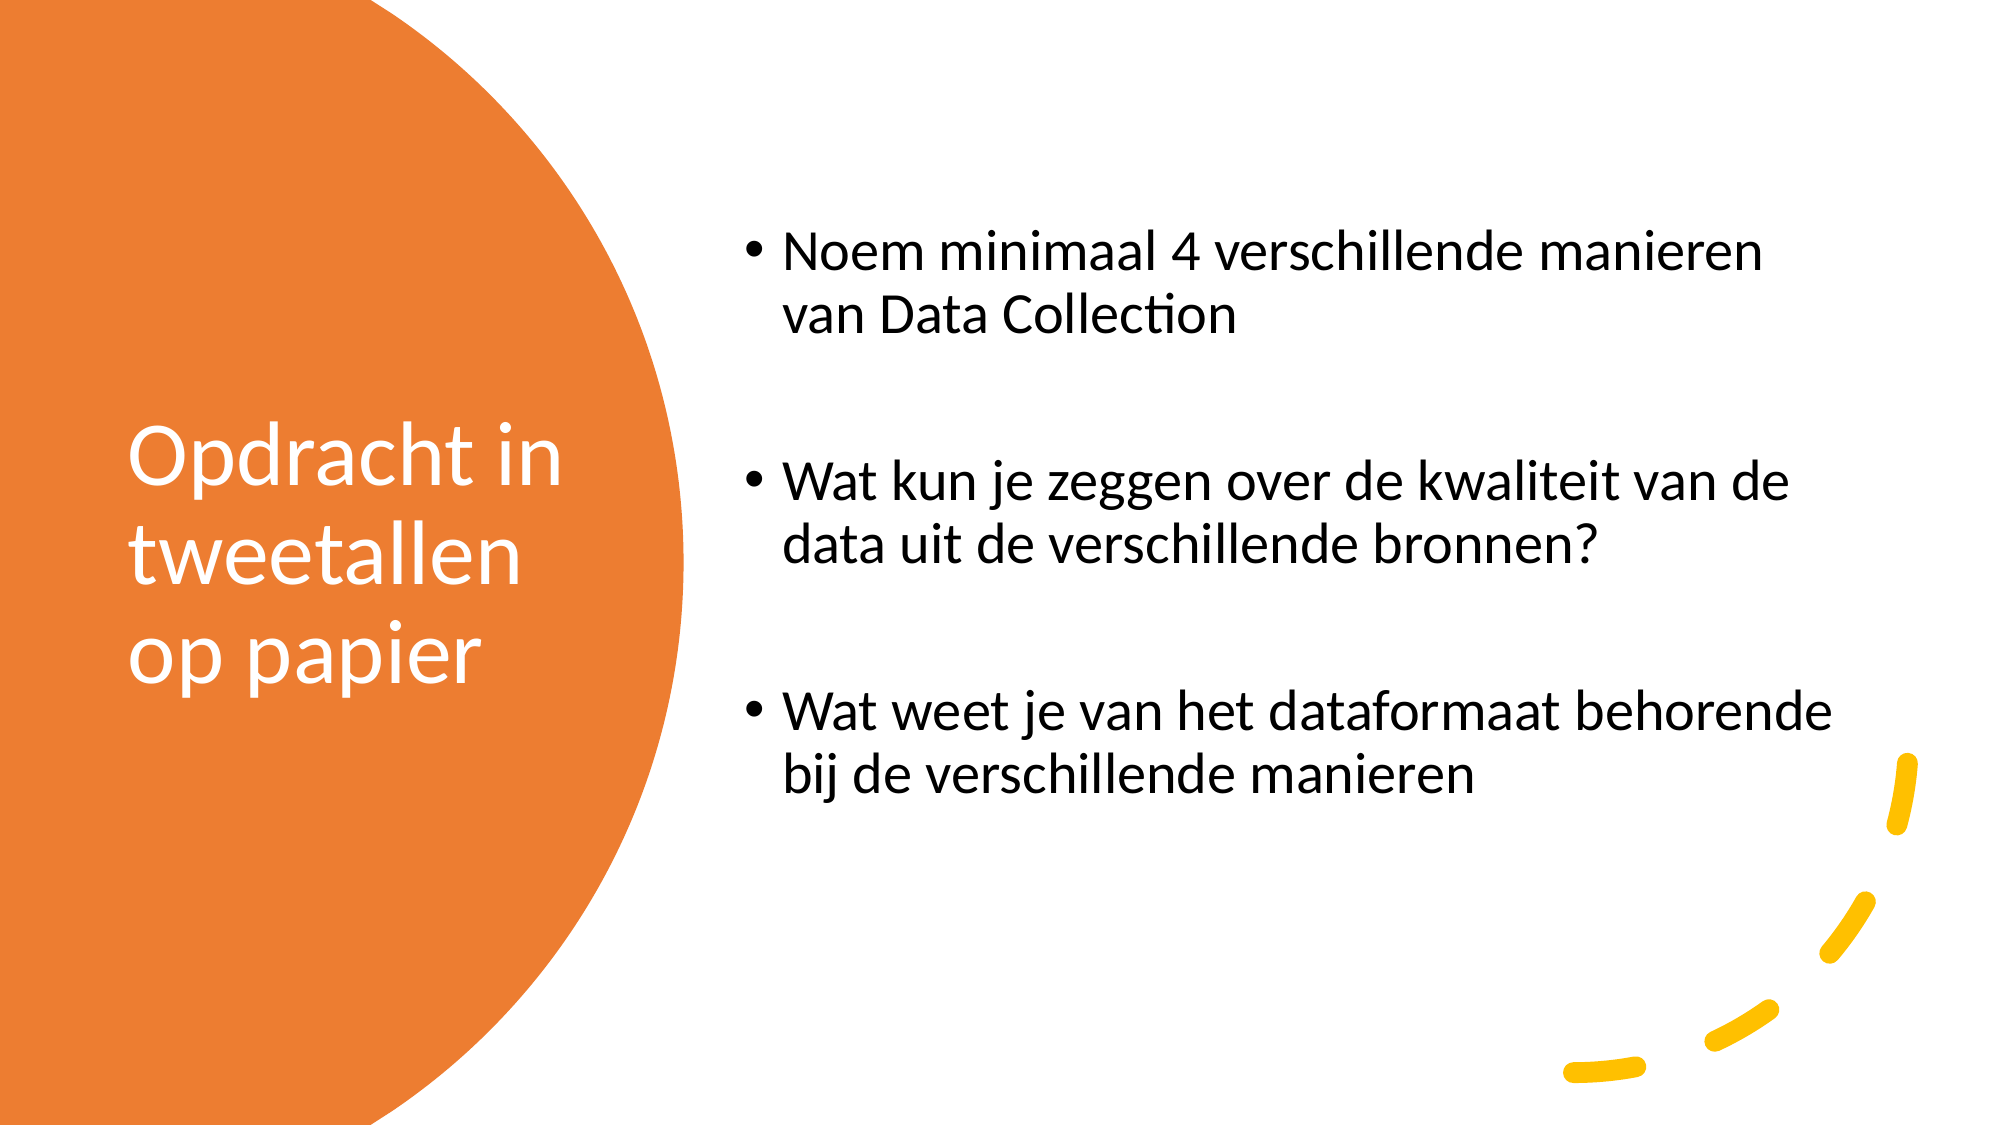

Noem minimaal 4 verschillende manieren van Data Collection

Wat kun je zeggen over de kwaliteit van de data uit de verschillende bronnen?

Wat weet je van het dataformaat behorende bij de verschillende manieren

# Opdracht in tweetallen op papier